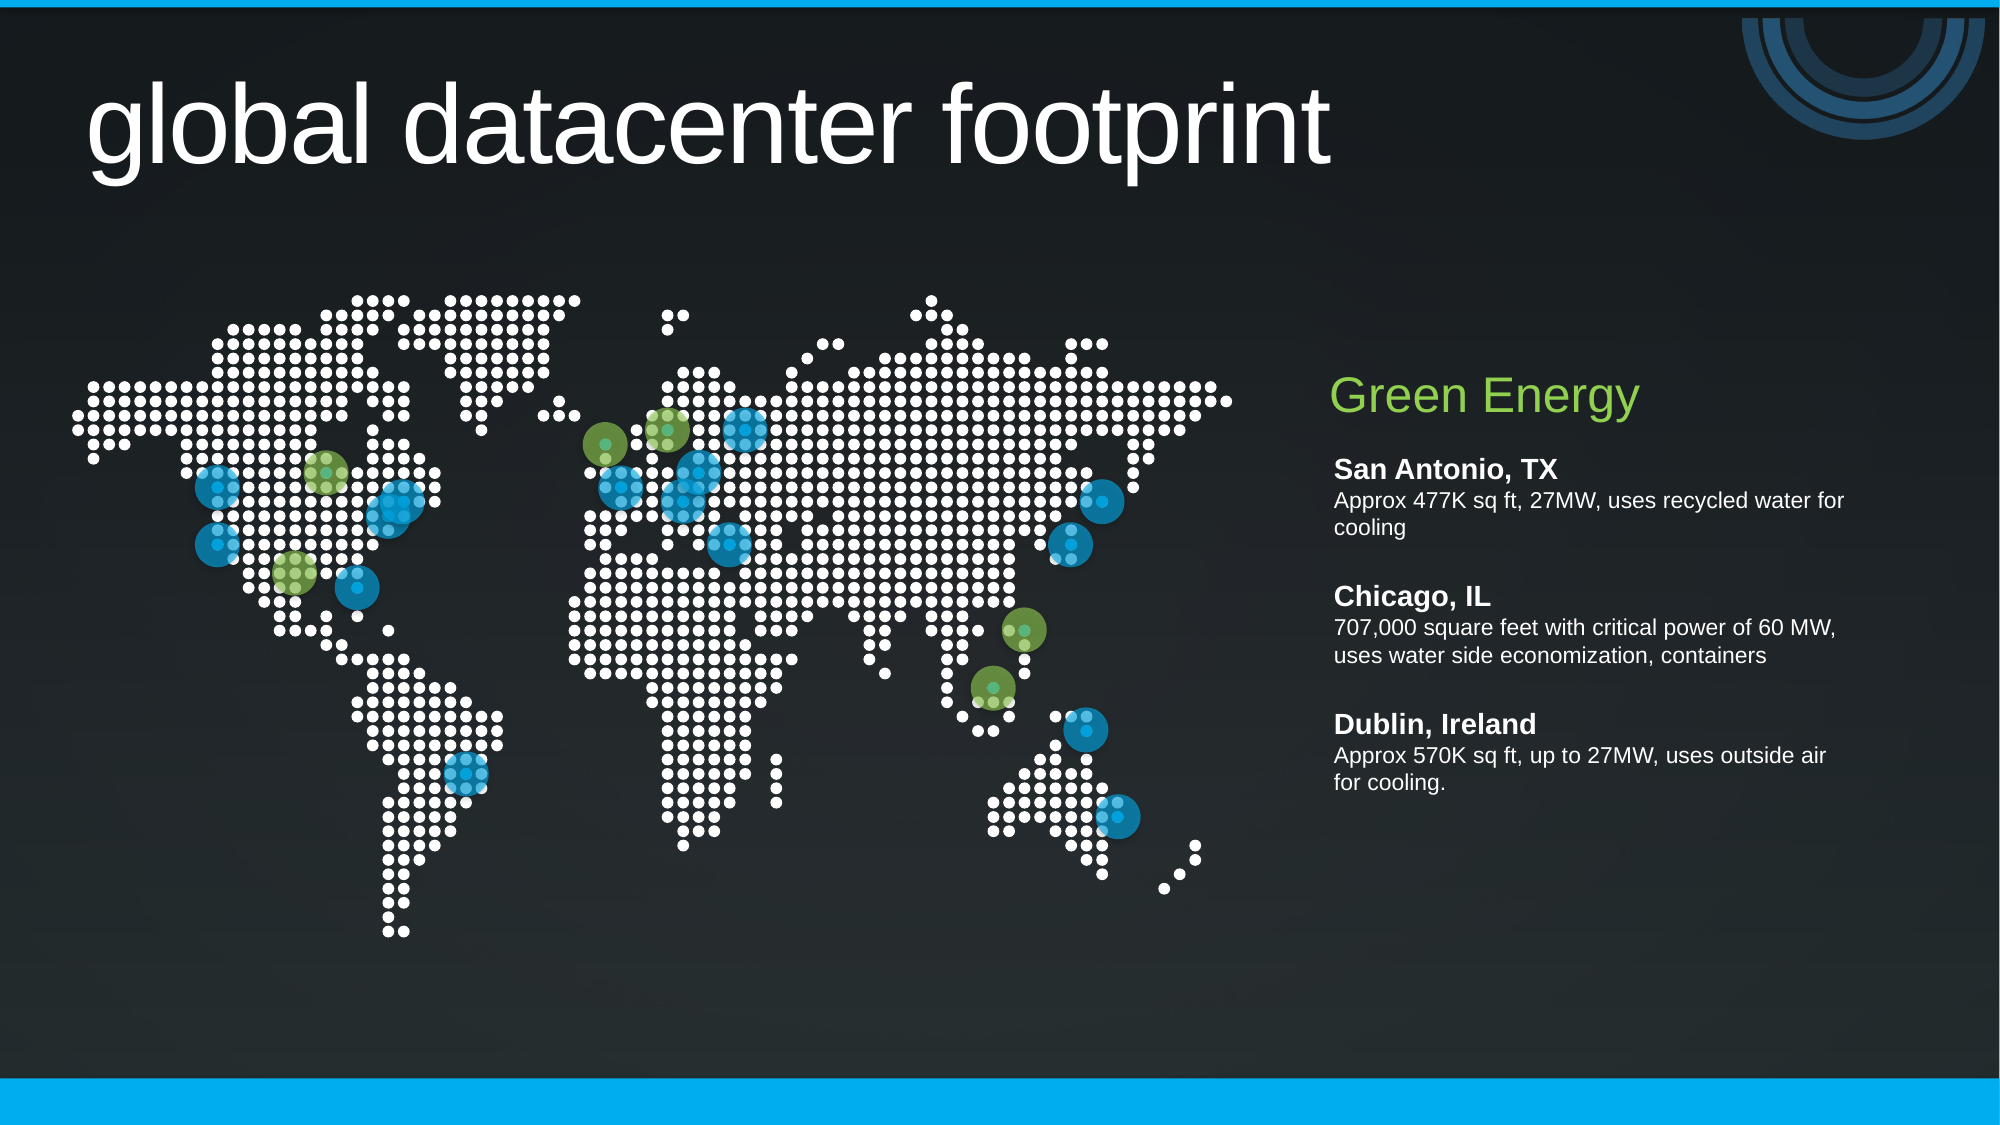

# global datacenter footprint

Green Energy

San Antonio, TX
Approx 477K sq ft, 27MW, uses recycled water for cooling
Chicago, IL
707,000 square feet with critical power of 60 MW, uses water side economization, containers
Dublin, Ireland
Approx 570K sq ft, up to 27MW, uses outside air for cooling.